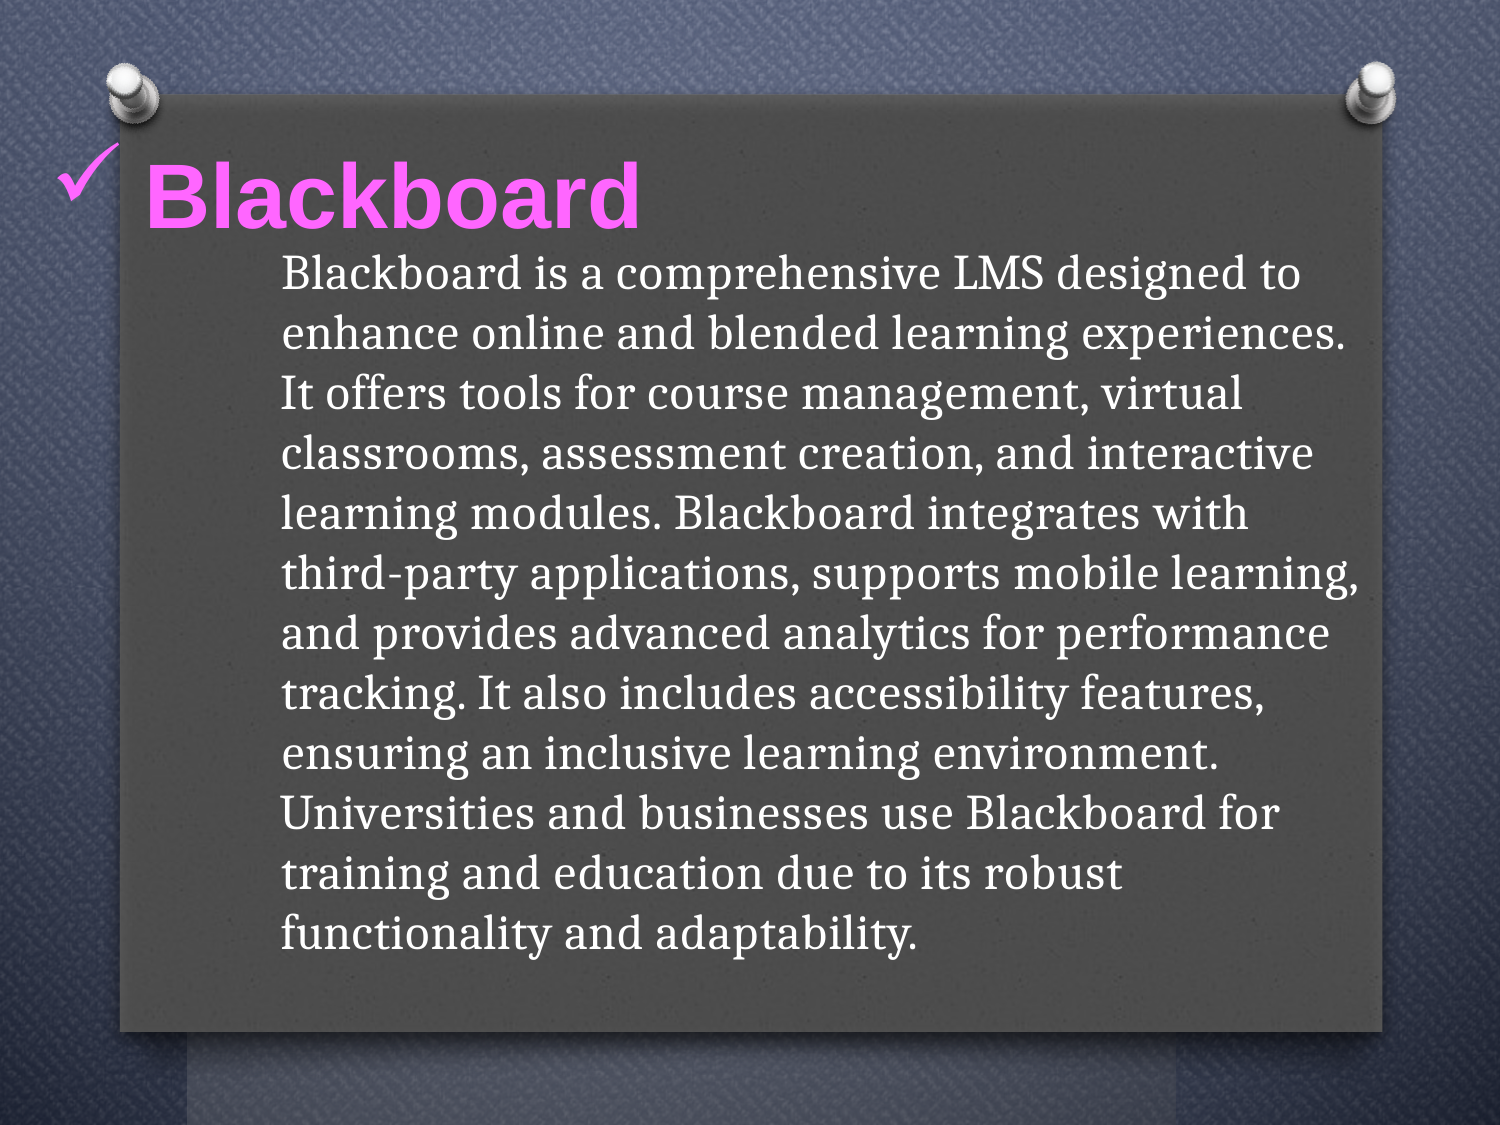

# Blackboard
Blackboard is a comprehensive LMS designed to enhance online and blended learning experiences. It offers tools for course management, virtual classrooms, assessment creation, and interactive learning modules. Blackboard integrates with third-party applications, supports mobile learning, and provides advanced analytics for performance tracking. It also includes accessibility features, ensuring an inclusive learning environment. Universities and businesses use Blackboard for training and education due to its robust functionality and adaptability.